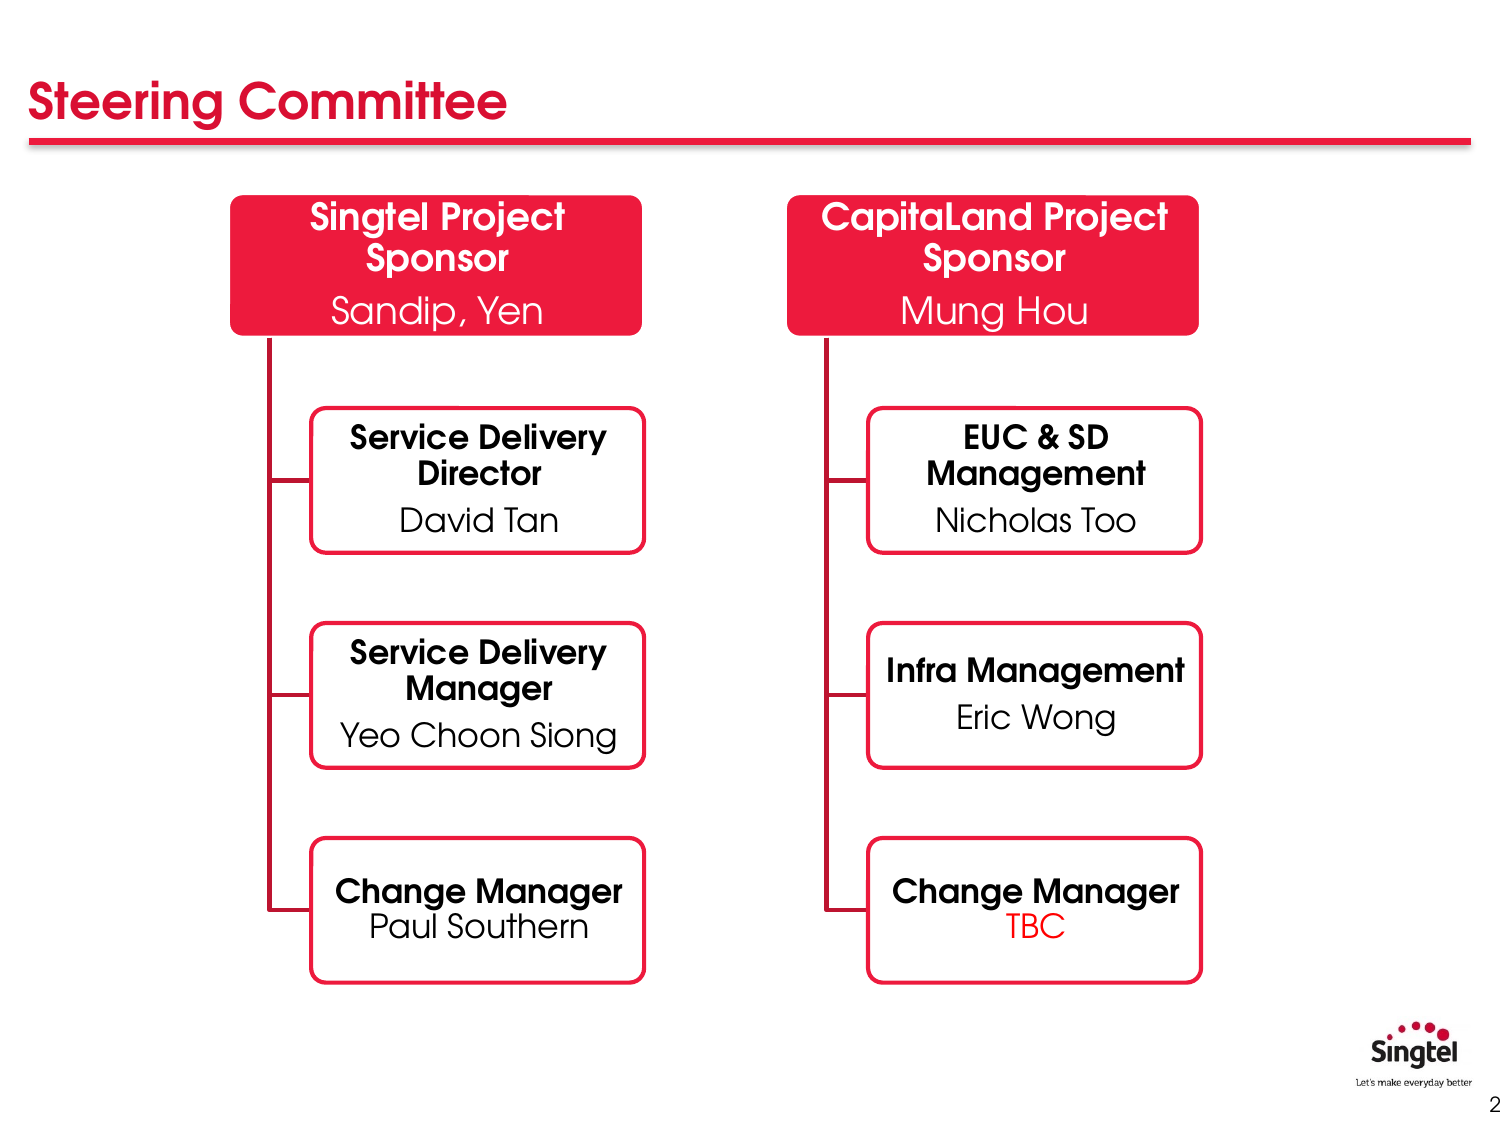

# Steering Committee
Singtel Project Sponsor
Sandip, Yen
Service Delivery Director
David Tan
Service Delivery Manager
Yeo Choon Siong
Change Manager
Paul Southern
CapitaLand Project Sponsor
Mung Hou
EUC & SD Management
Nicholas Too
Infra Management
Eric Wong
Change Manager
TBC